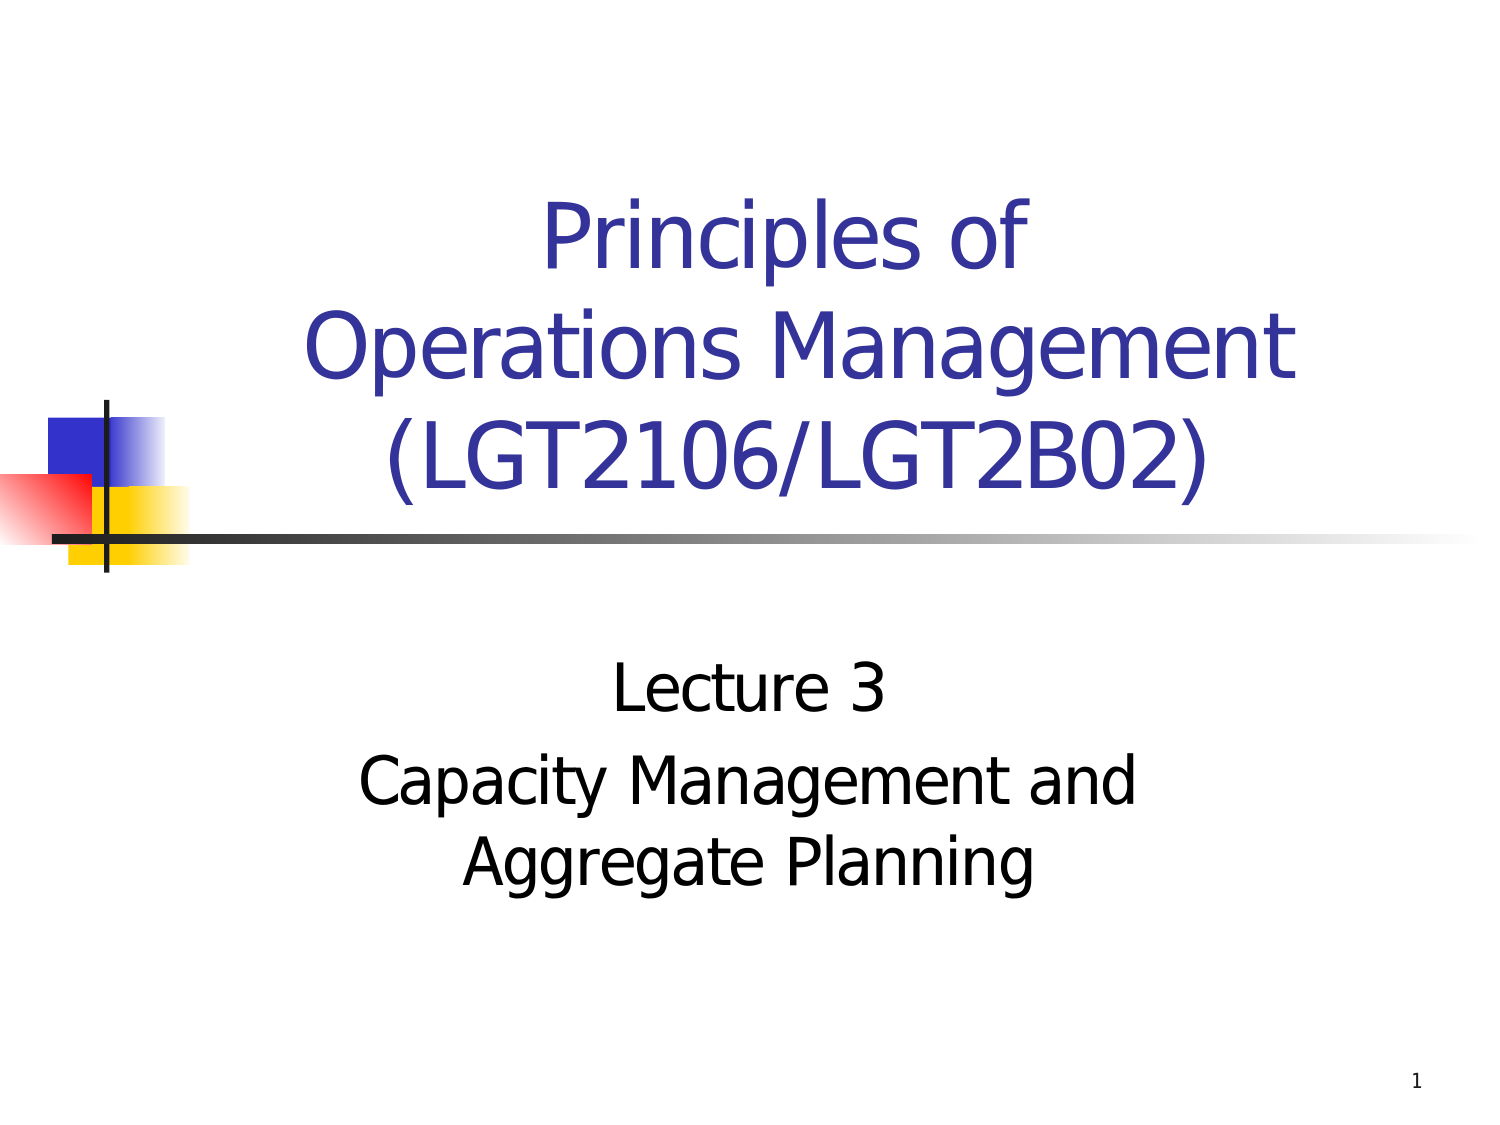

# Principles of Operations Management (LGT2106/LGT2B02)
Lecture 3
Capacity Management and Aggregate Planning
1